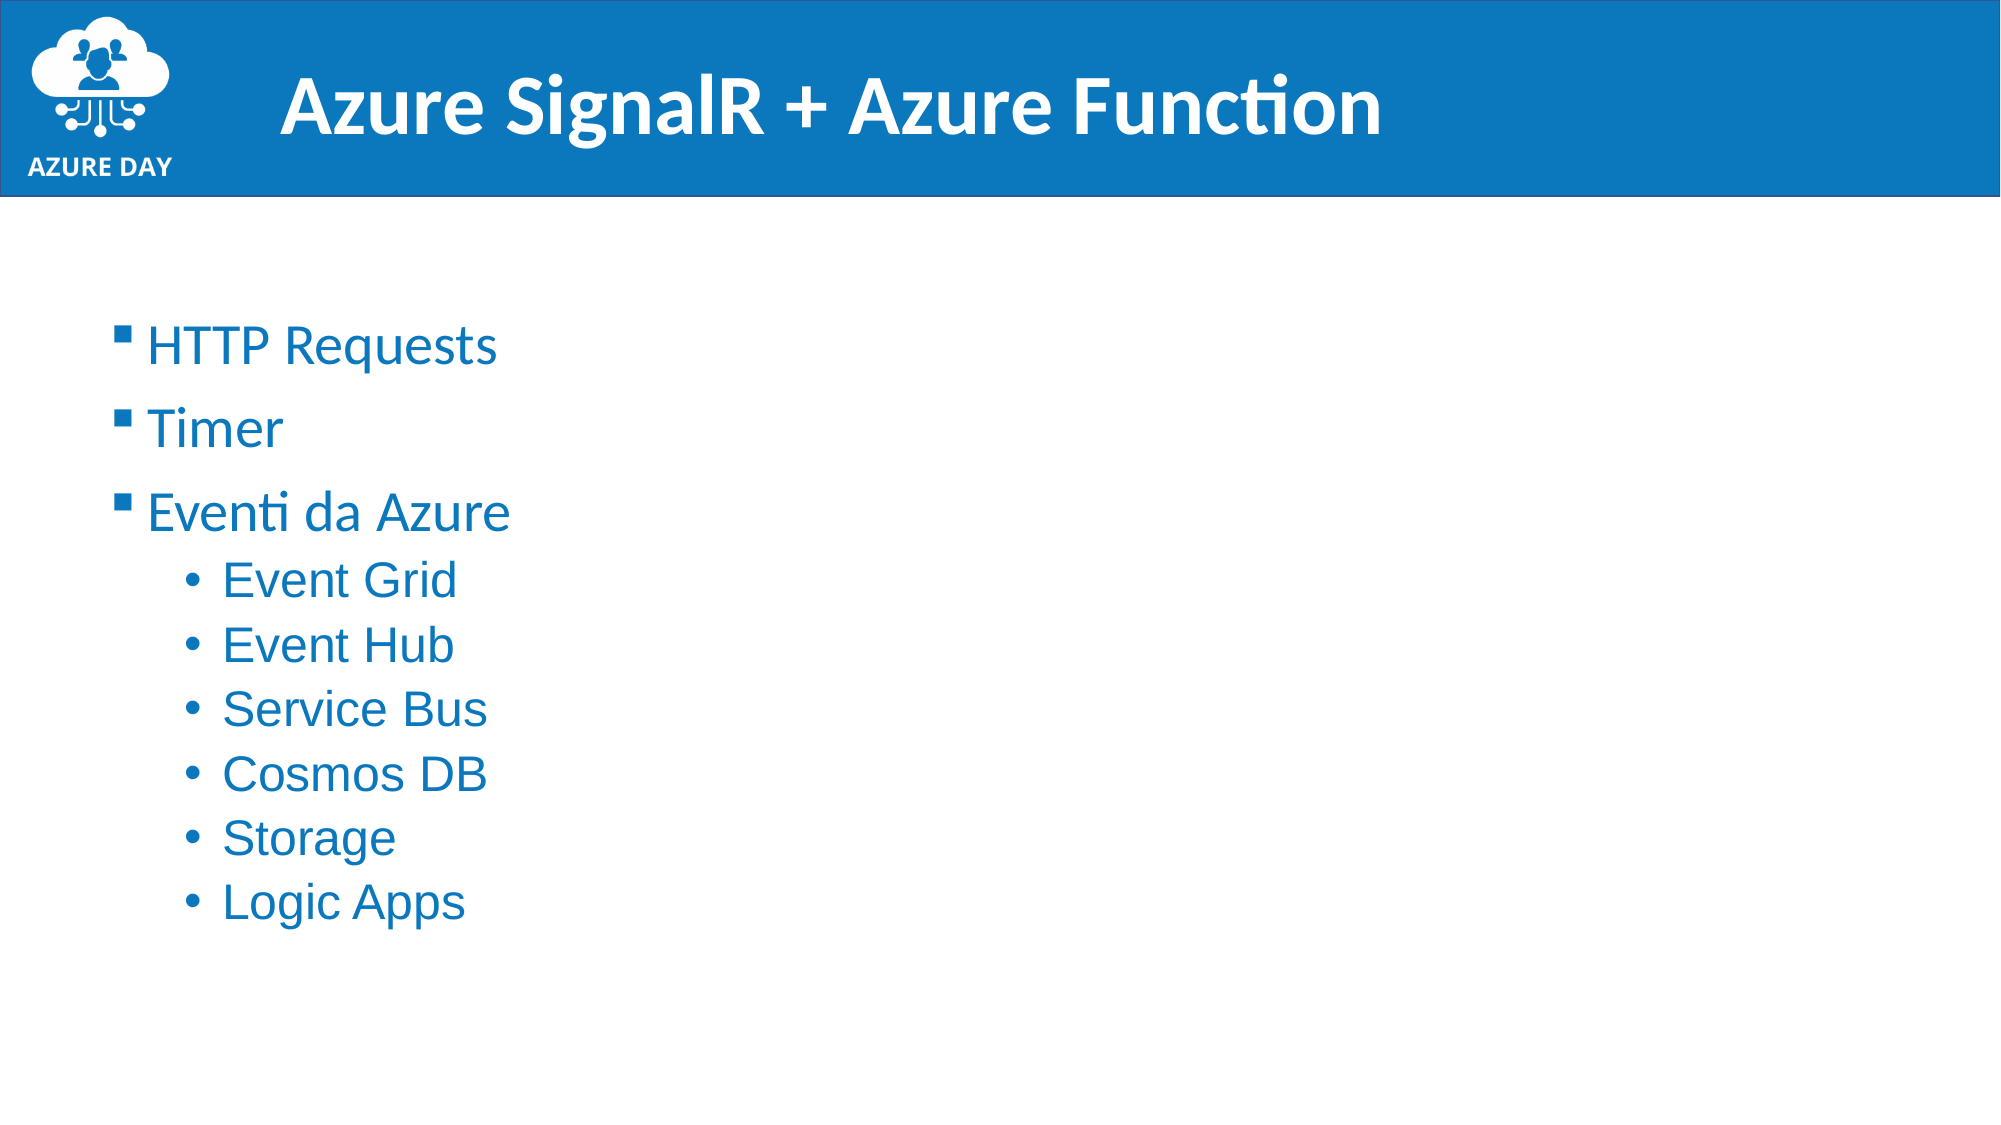

# Azure SignalR + Azure Function

HTTP Requests
Timer
Eventi da Azure
Event Grid
Event Hub
Service Bus
Cosmos DB
Storage
Logic Apps